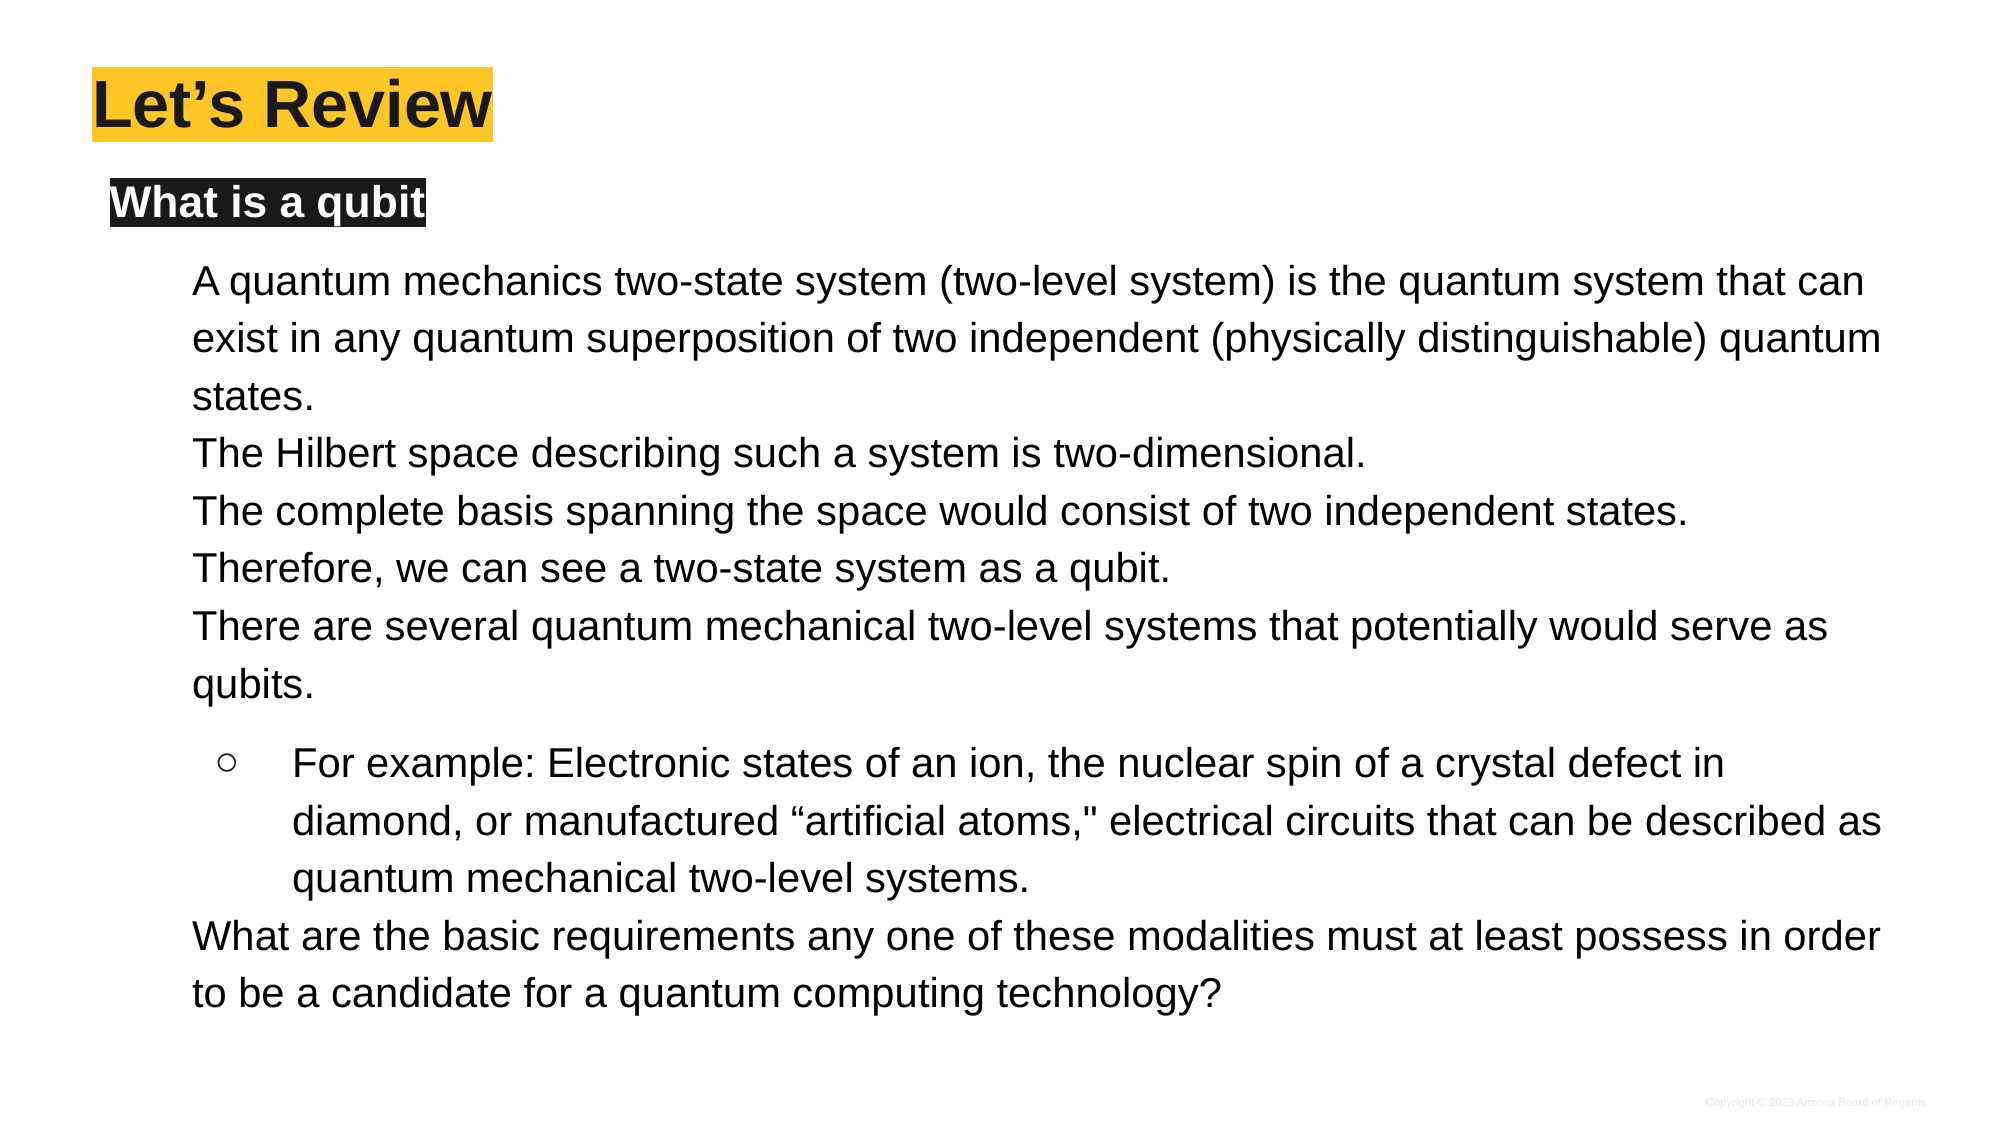

# Let’s Review
What is a qubit
A quantum mechanics two-state system (two-level system) is the quantum system that can exist in any quantum superposition of two independent (physically distinguishable) quantum states.
The Hilbert space describing such a system is two-dimensional.
The complete basis spanning the space would consist of two independent states.
Therefore, we can see a two-state system as a qubit.
There are several quantum mechanical two-level systems that potentially would serve as qubits.
For example: Electronic states of an ion, the nuclear spin of a crystal defect in diamond, or manufactured “artificial atoms," electrical circuits that can be described as quantum mechanical two-level systems.
What are the basic requirements any one of these modalities must at least possess in order to be a candidate for a quantum computing technology?